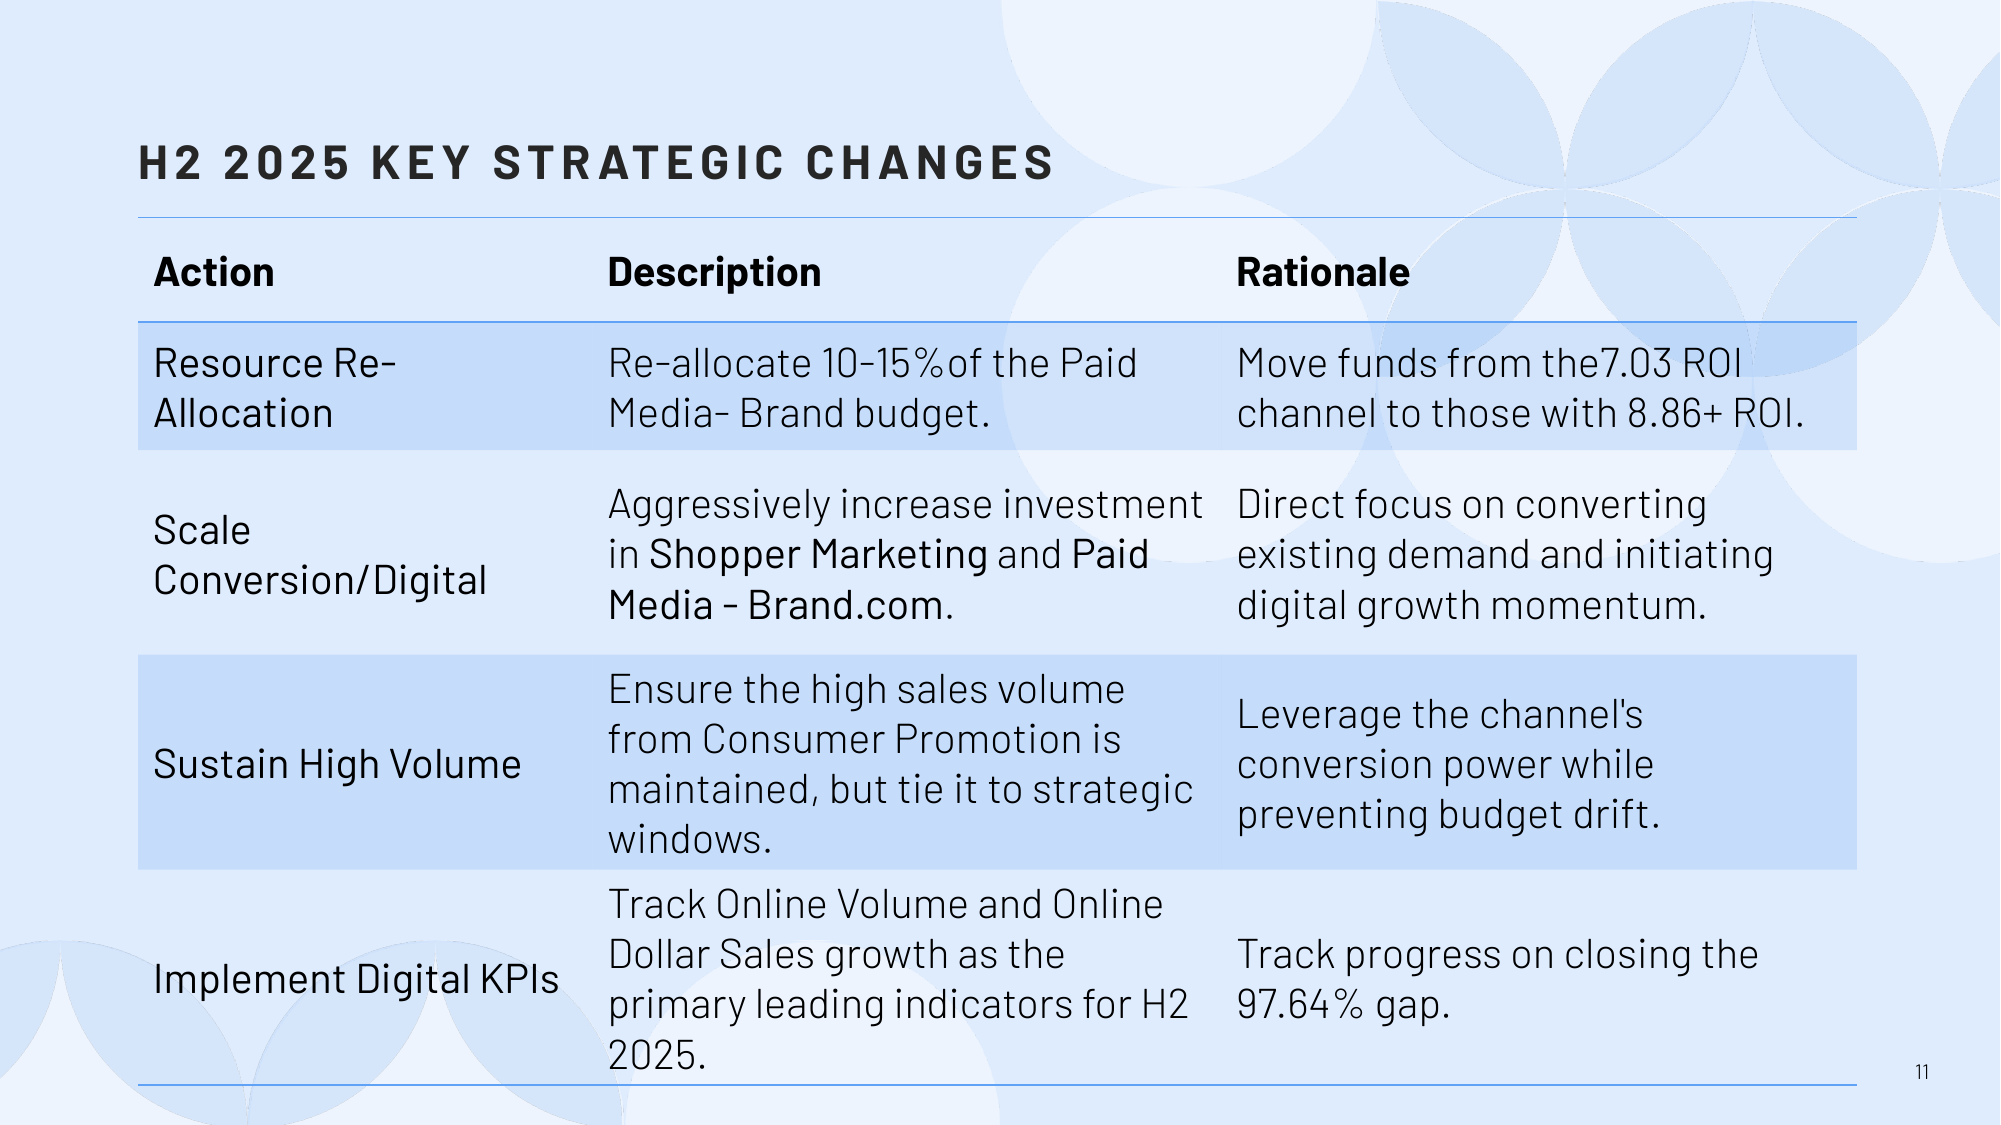

# H2 2025 Key Strategic Changes
| Action | Description | Rationale |
| --- | --- | --- |
| Resource Re-Allocation | Re-allocate 10-15%of the Paid Media- Brand budget. | Move funds from the7.03 ROI channel to those with 8.86+ ROI. |
| Scale Conversion/Digital | Aggressively increase investment in Shopper Marketing and Paid Media - Brand.com. | Direct focus on converting existing demand and initiating digital growth momentum. |
| Sustain High Volume | Ensure the high sales volume from Consumer Promotion is maintained, but tie it to strategic windows. | Leverage the channel's conversion power while preventing budget drift. |
| Implement Digital KPIs | Track Online Volume and Online Dollar Sales growth as the primary leading indicators for H2 2025. | Track progress on closing the 97.64% gap. |
11